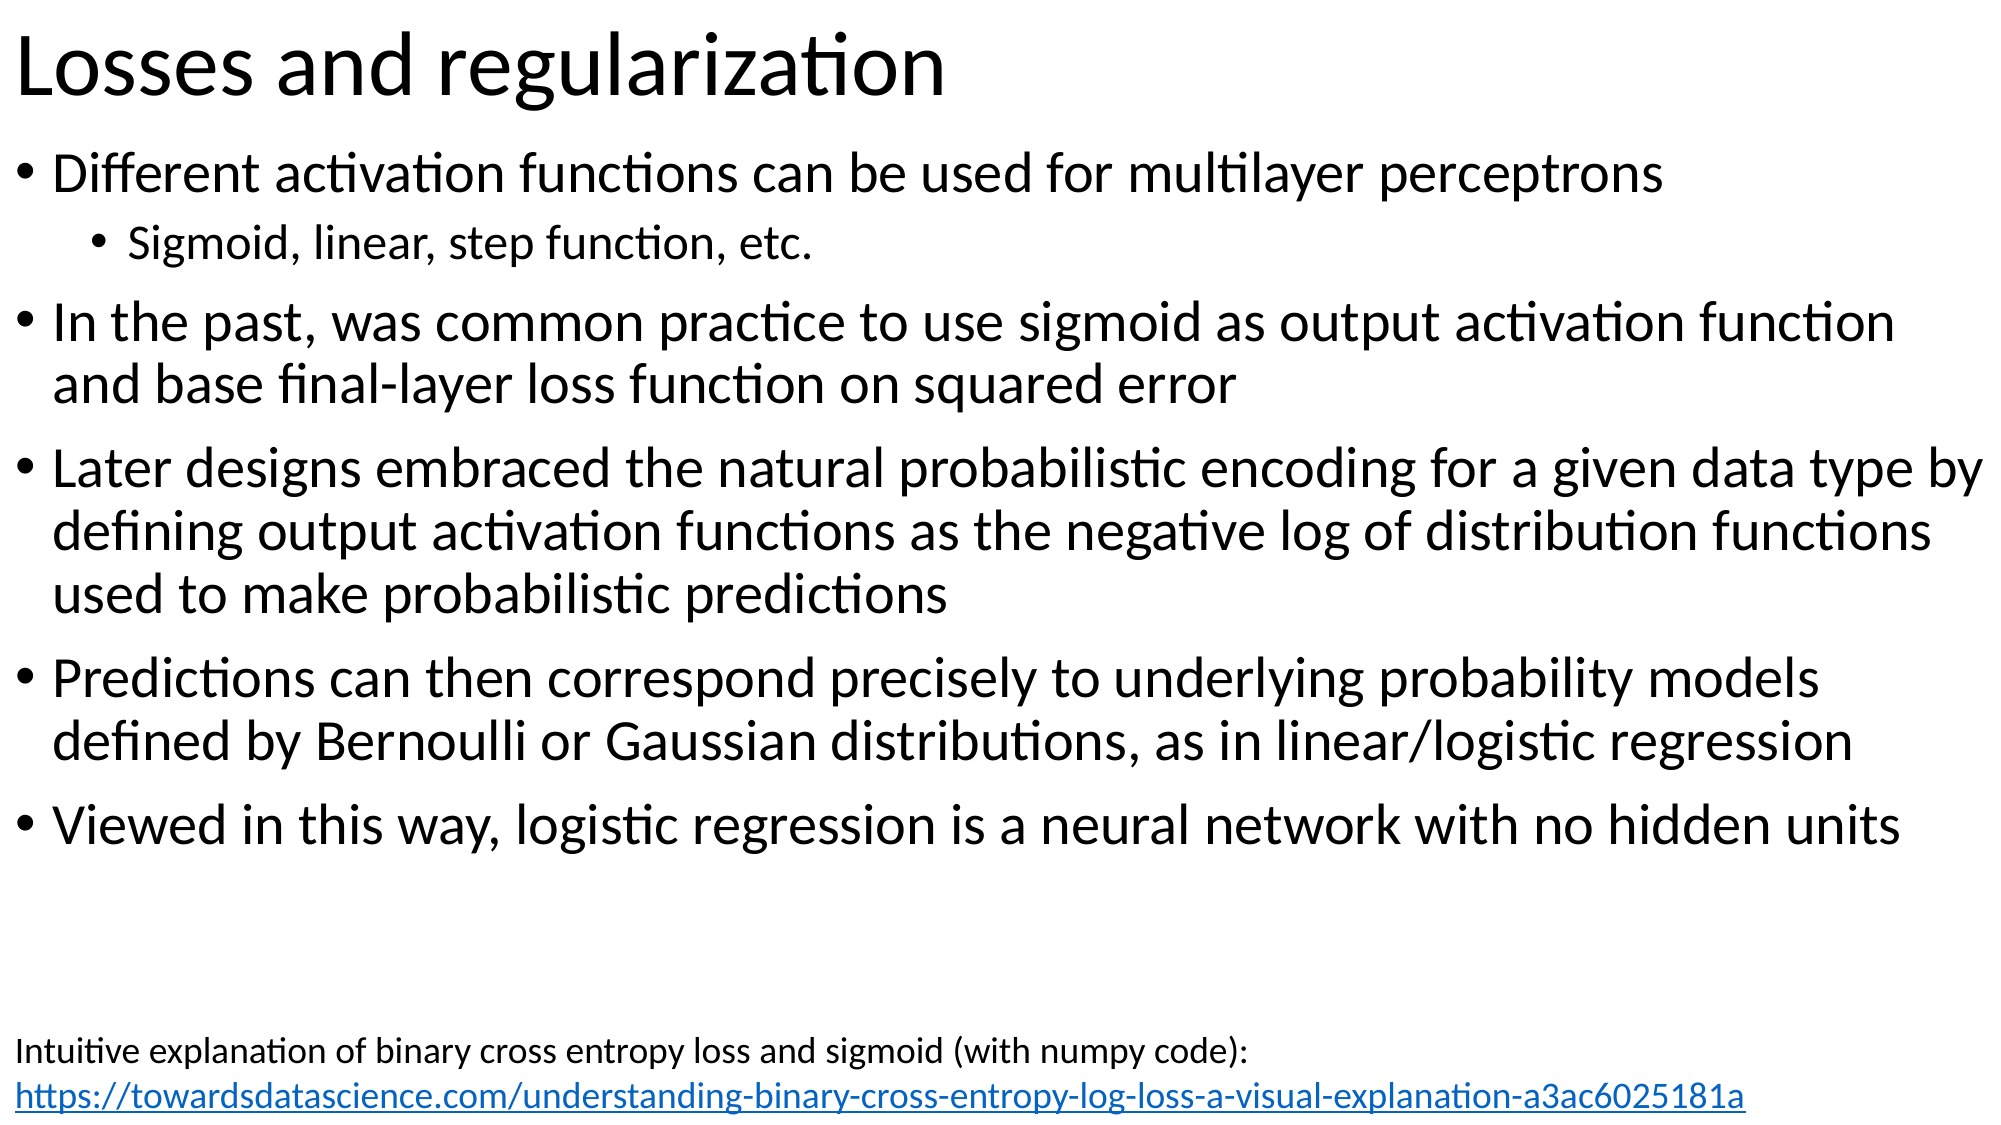

# Losses and regularization
Different activation functions can be used for multilayer perceptrons
Sigmoid, linear, step function, etc.
In the past, was common practice to use sigmoid as output activation function and base final-layer loss function on squared error
Later designs embraced the natural probabilistic encoding for a given data type by defining output activation functions as the negative log of distribution functions used to make probabilistic predictions
Predictions can then correspond precisely to underlying probability models defined by Bernoulli or Gaussian distributions, as in linear/logistic regression
Viewed in this way, logistic regression is a neural network with no hidden units

Intuitive explanation of binary cross entropy loss and sigmoid (with numpy code):
https://towardsdatascience.com/understanding-binary-cross-entropy-log-loss-a-visual-explanation-a3ac6025181a